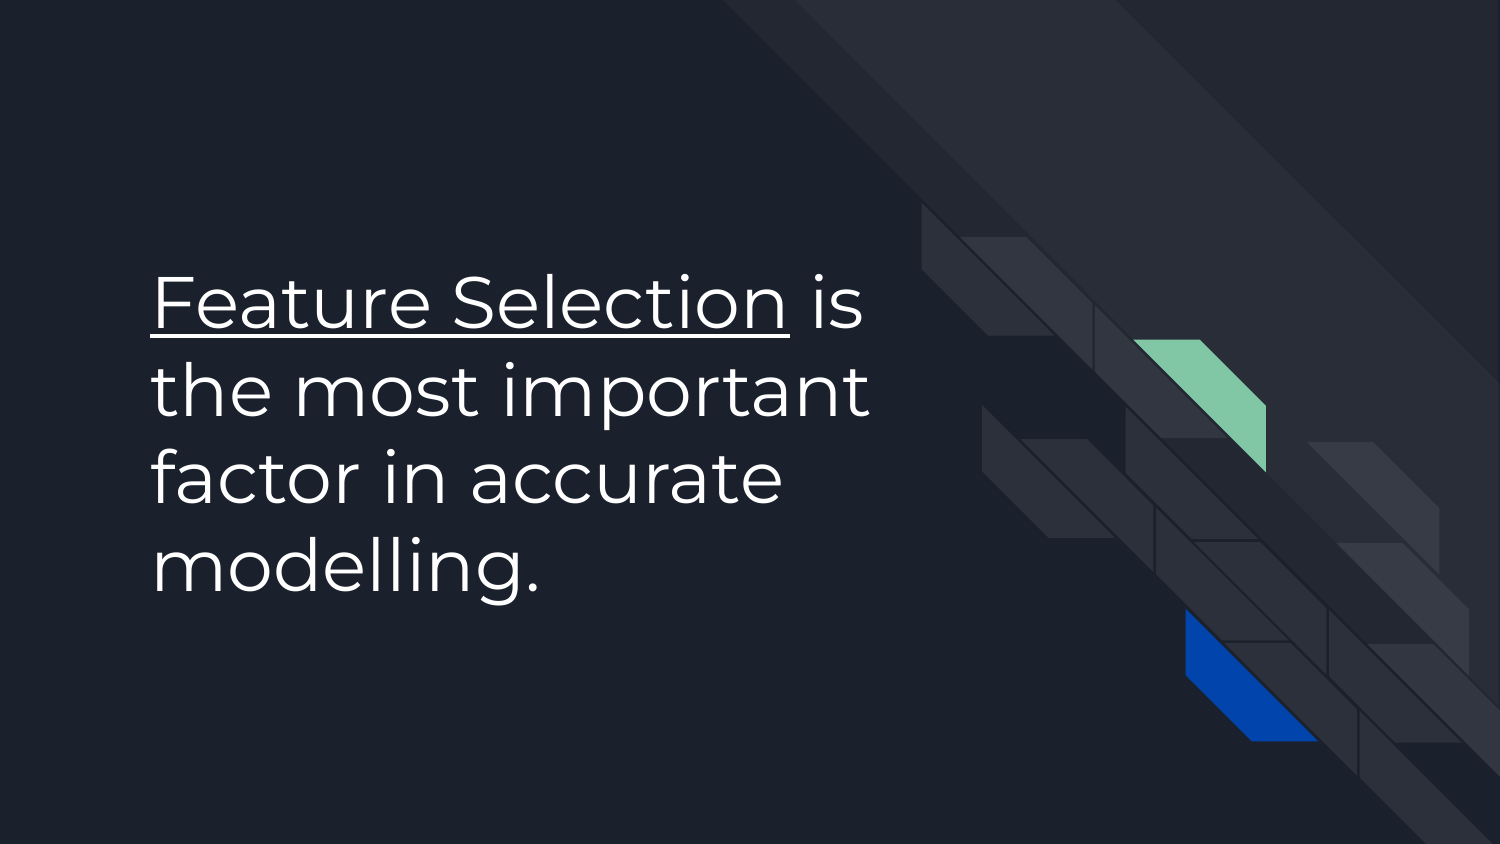

# Feature Selection is the most important factor in accurate modelling.